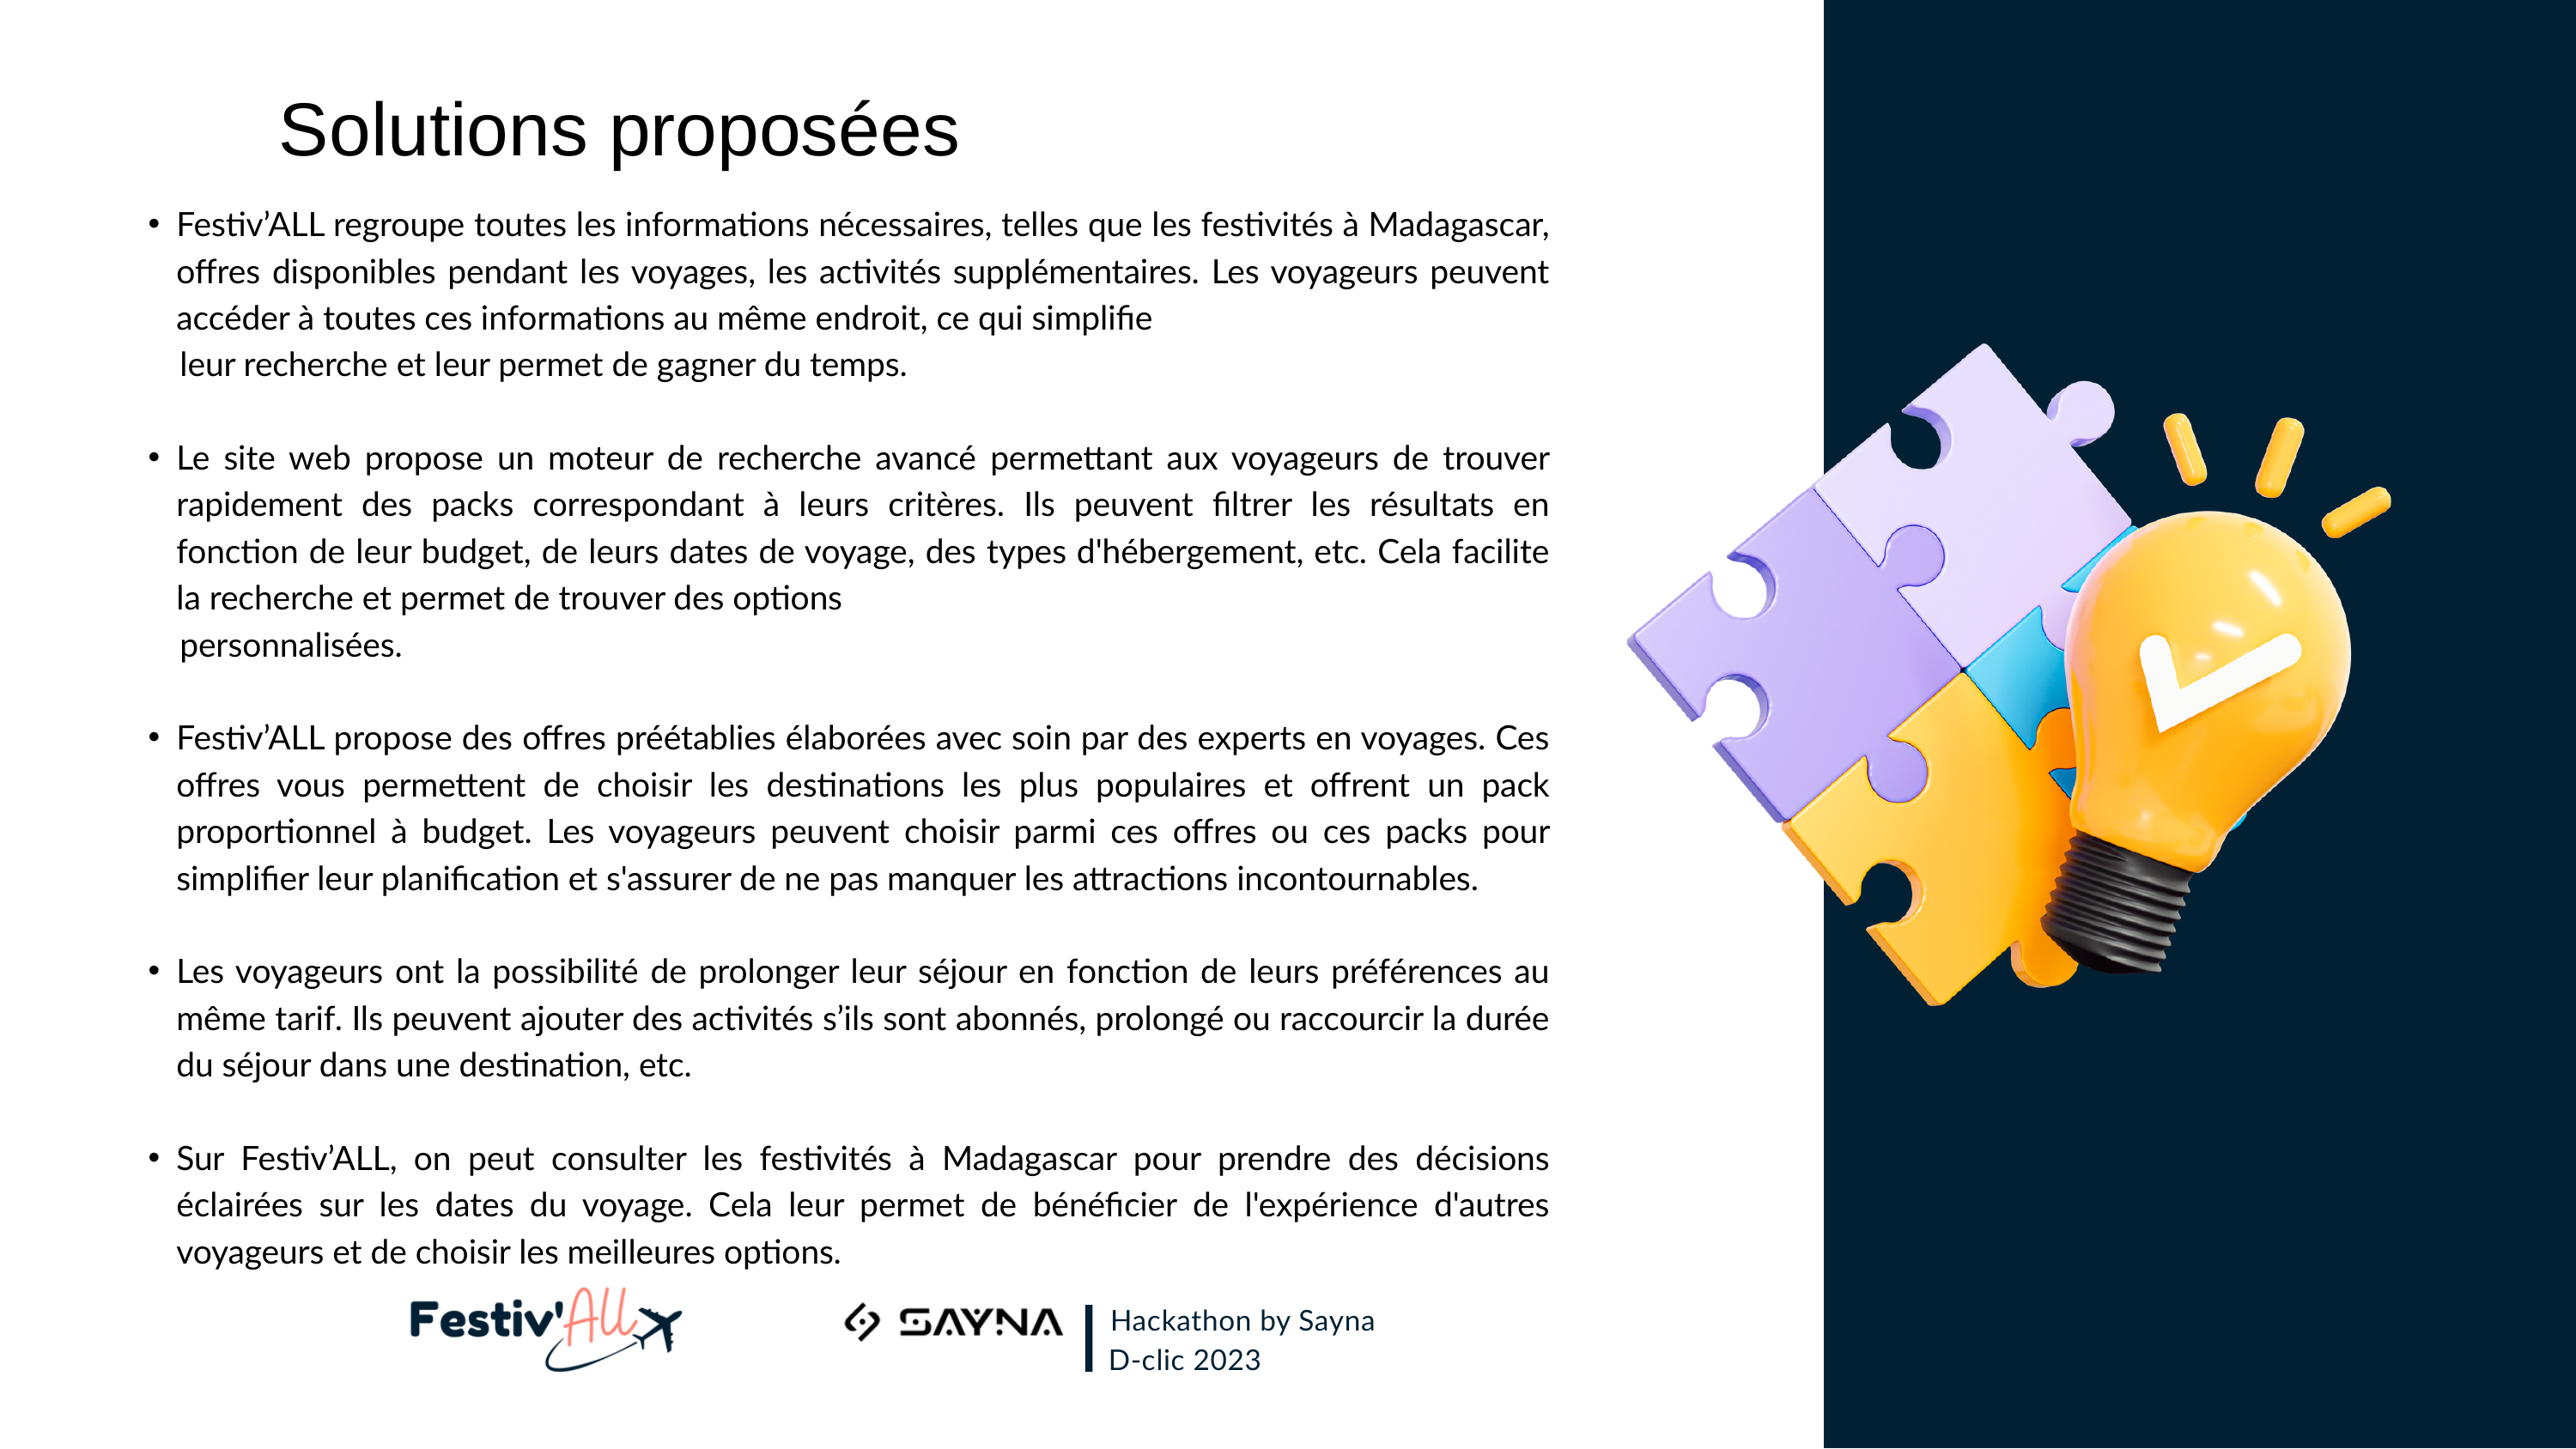

Solutions proposées
Festiv’ALL regroupe toutes les informations nécessaires, telles que les festivités à Madagascar, offres disponibles pendant les voyages, les activités supplémentaires. Les voyageurs peuvent accéder à toutes ces informations au même endroit, ce qui simplifie
       leur recherche et leur permet de gagner du temps.

Le site web propose un moteur de recherche avancé permettant aux voyageurs de trouver rapidement des packs correspondant à leurs critères. Ils peuvent filtrer les résultats en fonction de leur budget, de leurs dates de voyage, des types d'hébergement, etc. Cela facilite la recherche et permet de trouver des options
       personnalisées.

Festiv’ALL propose des offres préétablies élaborées avec soin par des experts en voyages. Ces offres vous permettent de choisir les destinations les plus populaires et offrent un pack proportionnel à budget. Les voyageurs peuvent choisir parmi ces offres ou ces packs pour simplifier leur planification et s'assurer de ne pas manquer les attractions incontournables.

Les voyageurs ont la possibilité de prolonger leur séjour en fonction de leurs préférences au même tarif. Ils peuvent ajouter des activités s’ils sont abonnés, prolongé ou raccourcir la durée du séjour dans une destination, etc.

Sur Festiv’ALL, on peut consulter les festivités à Madagascar pour prendre des décisions éclairées sur les dates du voyage. Cela leur permet de bénéficier de l'expérience d'autres voyageurs et de choisir les meilleures options.

Hackathon by Sayna

D-clic 2023